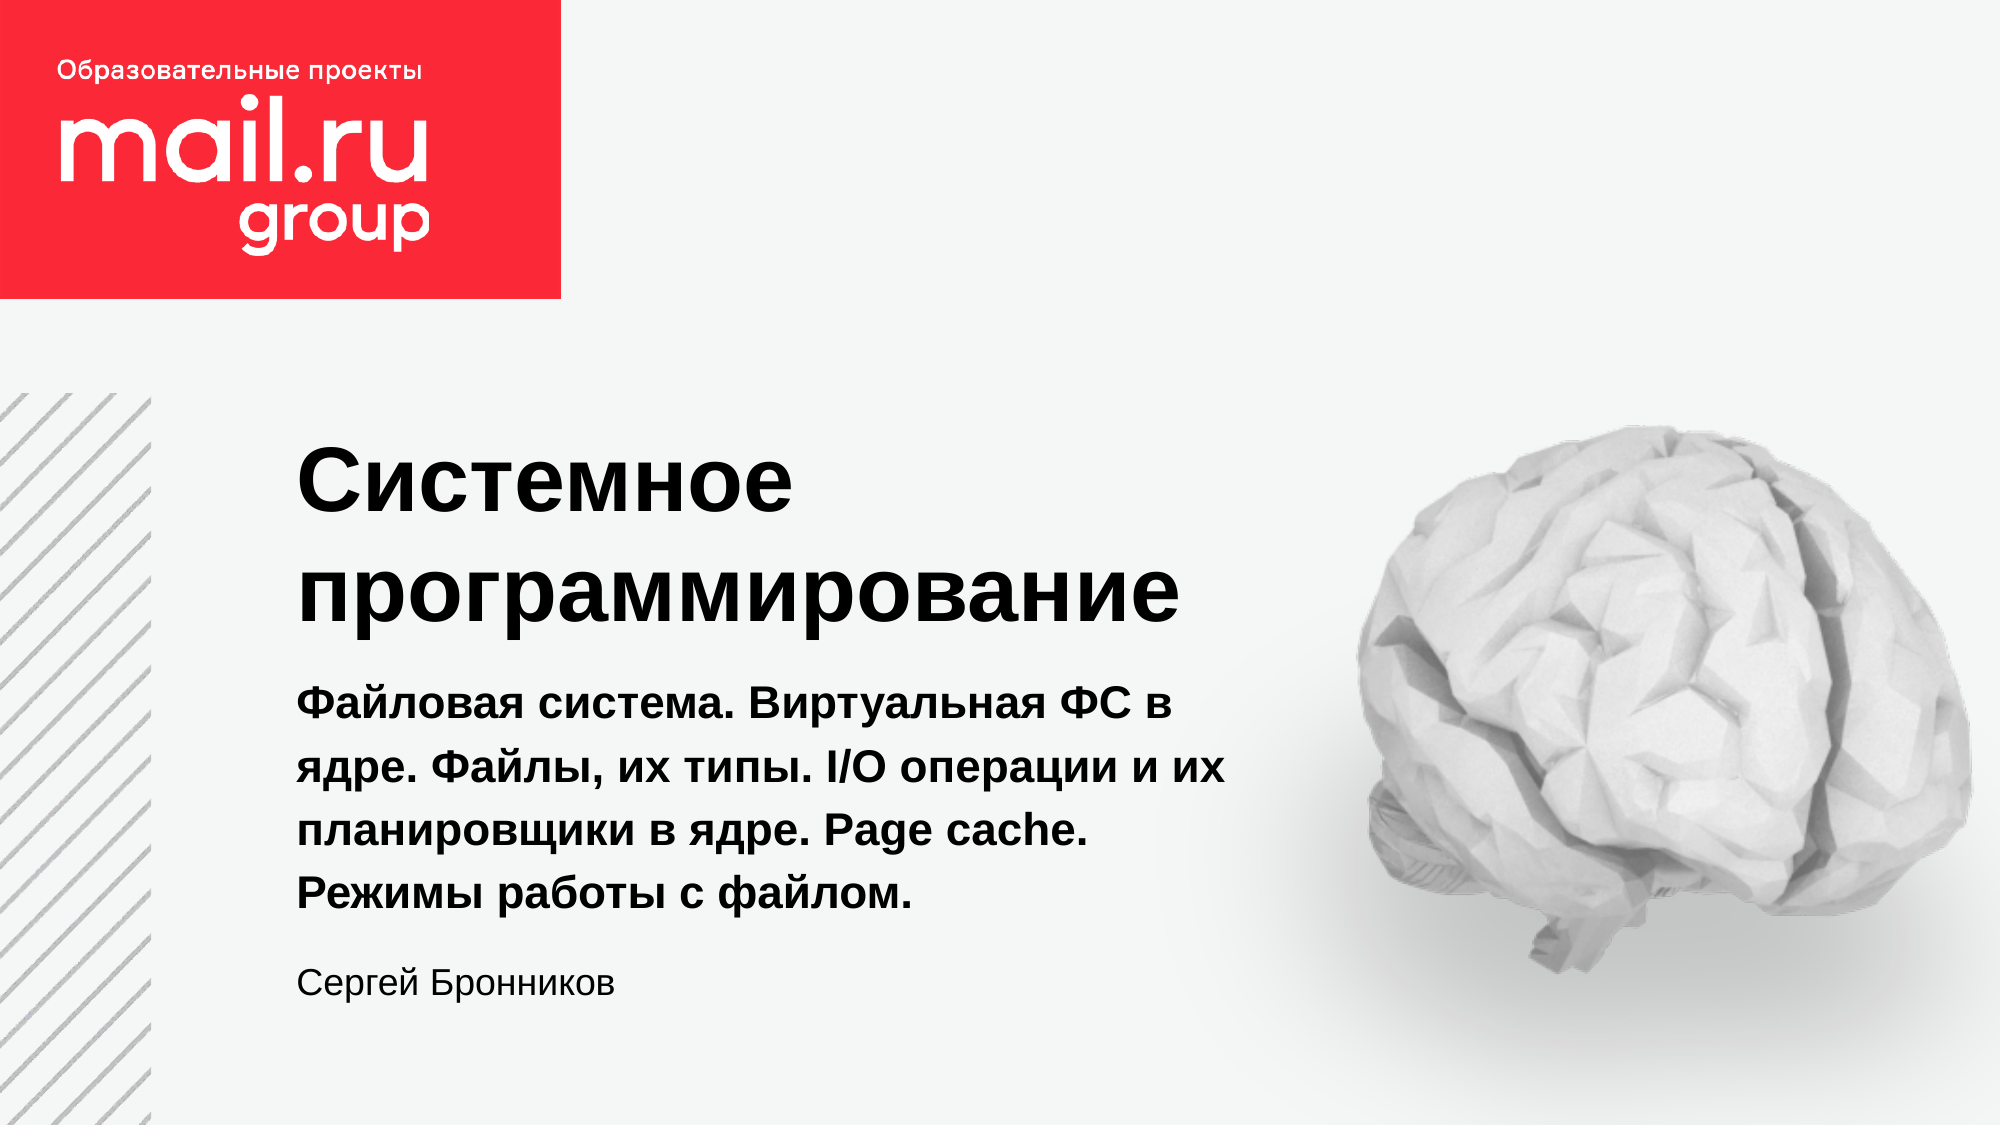

Системное программирование
Файловая система. Виртуальная ФС в ядре. Файлы, их типы. I/O операции и их планировщики в ядре. Page cache. Режимы работы с файлом.
Сергей Бронников